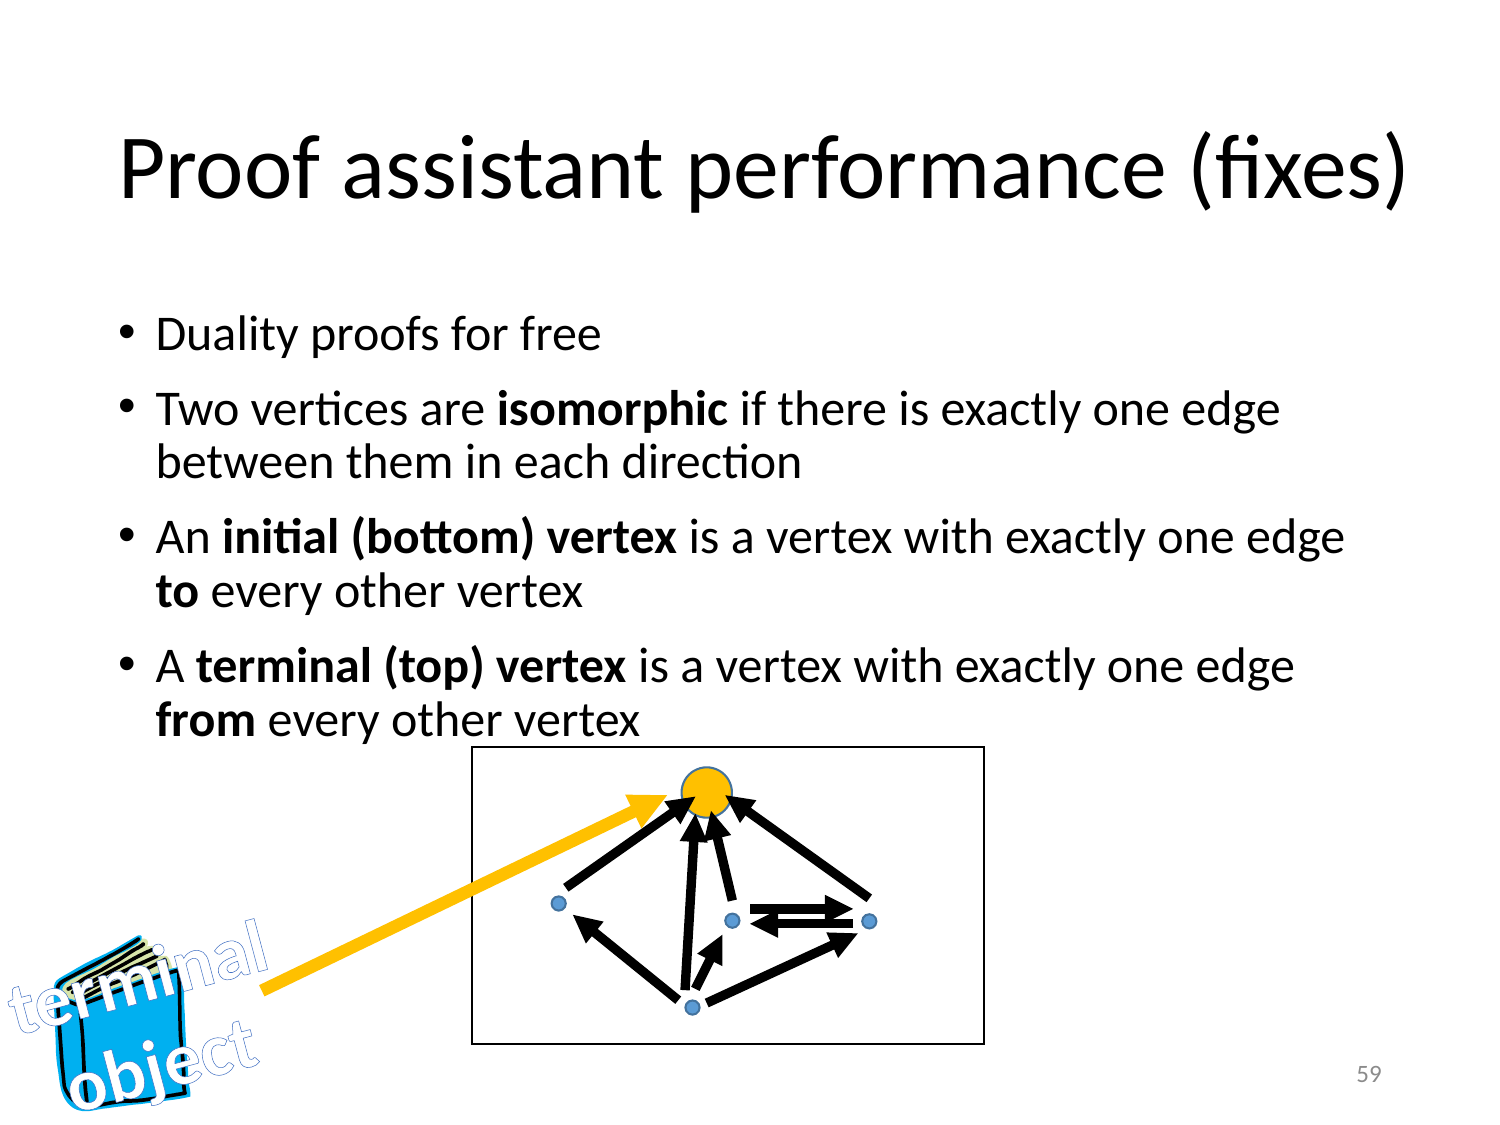

# Proof assistant performance (fixes)
Duality proofs for free
Two vertices are isomorphic if there is exactly one edge between them in each direction
An initial (bottom) vertex is a vertex with exactly one edge to every other vertex
A terminal (top) vertex is a vertex with exactly one edge from every other vertex

terminal
object

59